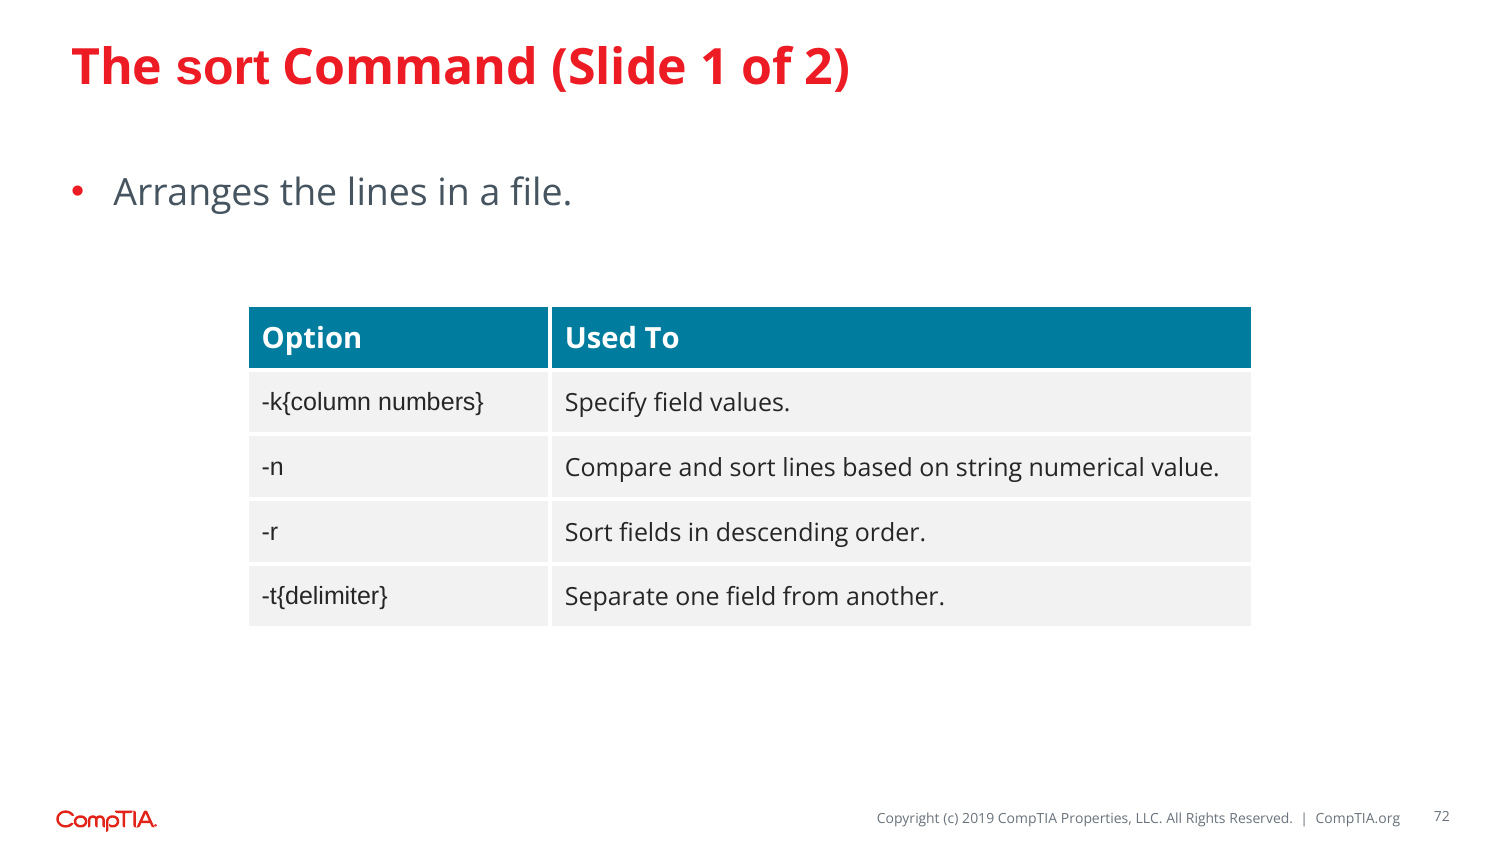

# The sort Command (Slide 1 of 2)
Arranges the lines in a file.
| Option | Used To |
| --- | --- |
| -k{column numbers} | Specify field values. |
| -n | Compare and sort lines based on string numerical value. |
| -r | Sort fields in descending order. |
| -t{delimiter} | Separate one field from another. |
72